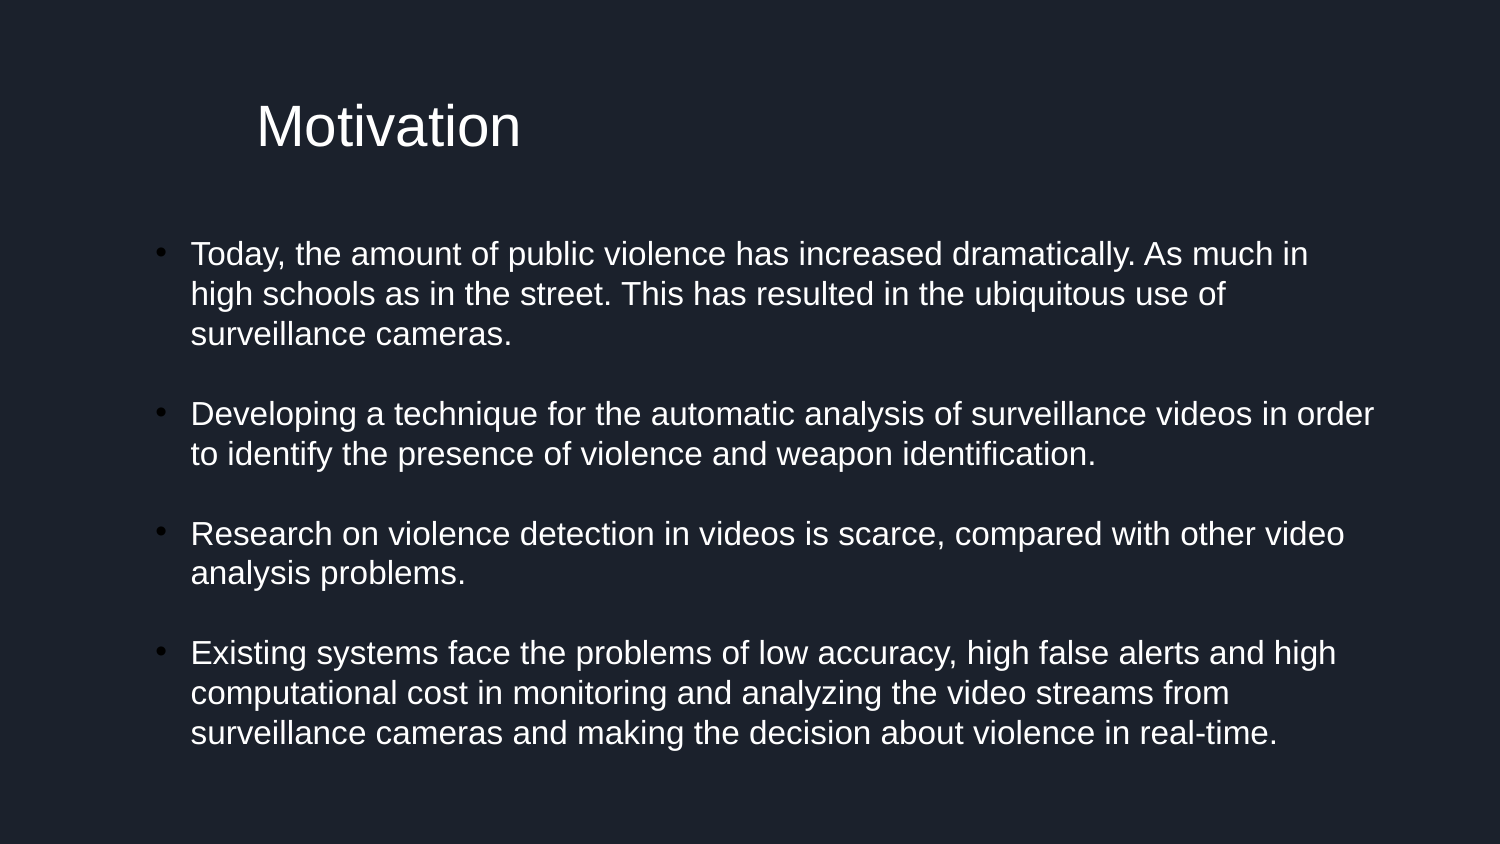

# Motivation
Today, the amount of public violence has increased dramatically. As much in high schools as in the street. This has resulted in the ubiquitous use of surveillance cameras.

Developing a technique for the automatic analysis of surveillance videos in order to identify the presence of violence and weapon identification.

Research on violence detection in videos is scarce, compared with other video analysis problems.

Existing systems face the problems of low accuracy, high false alerts and high computational cost in monitoring and analyzing the video streams from surveillance cameras and making the decision about violence in real-time.